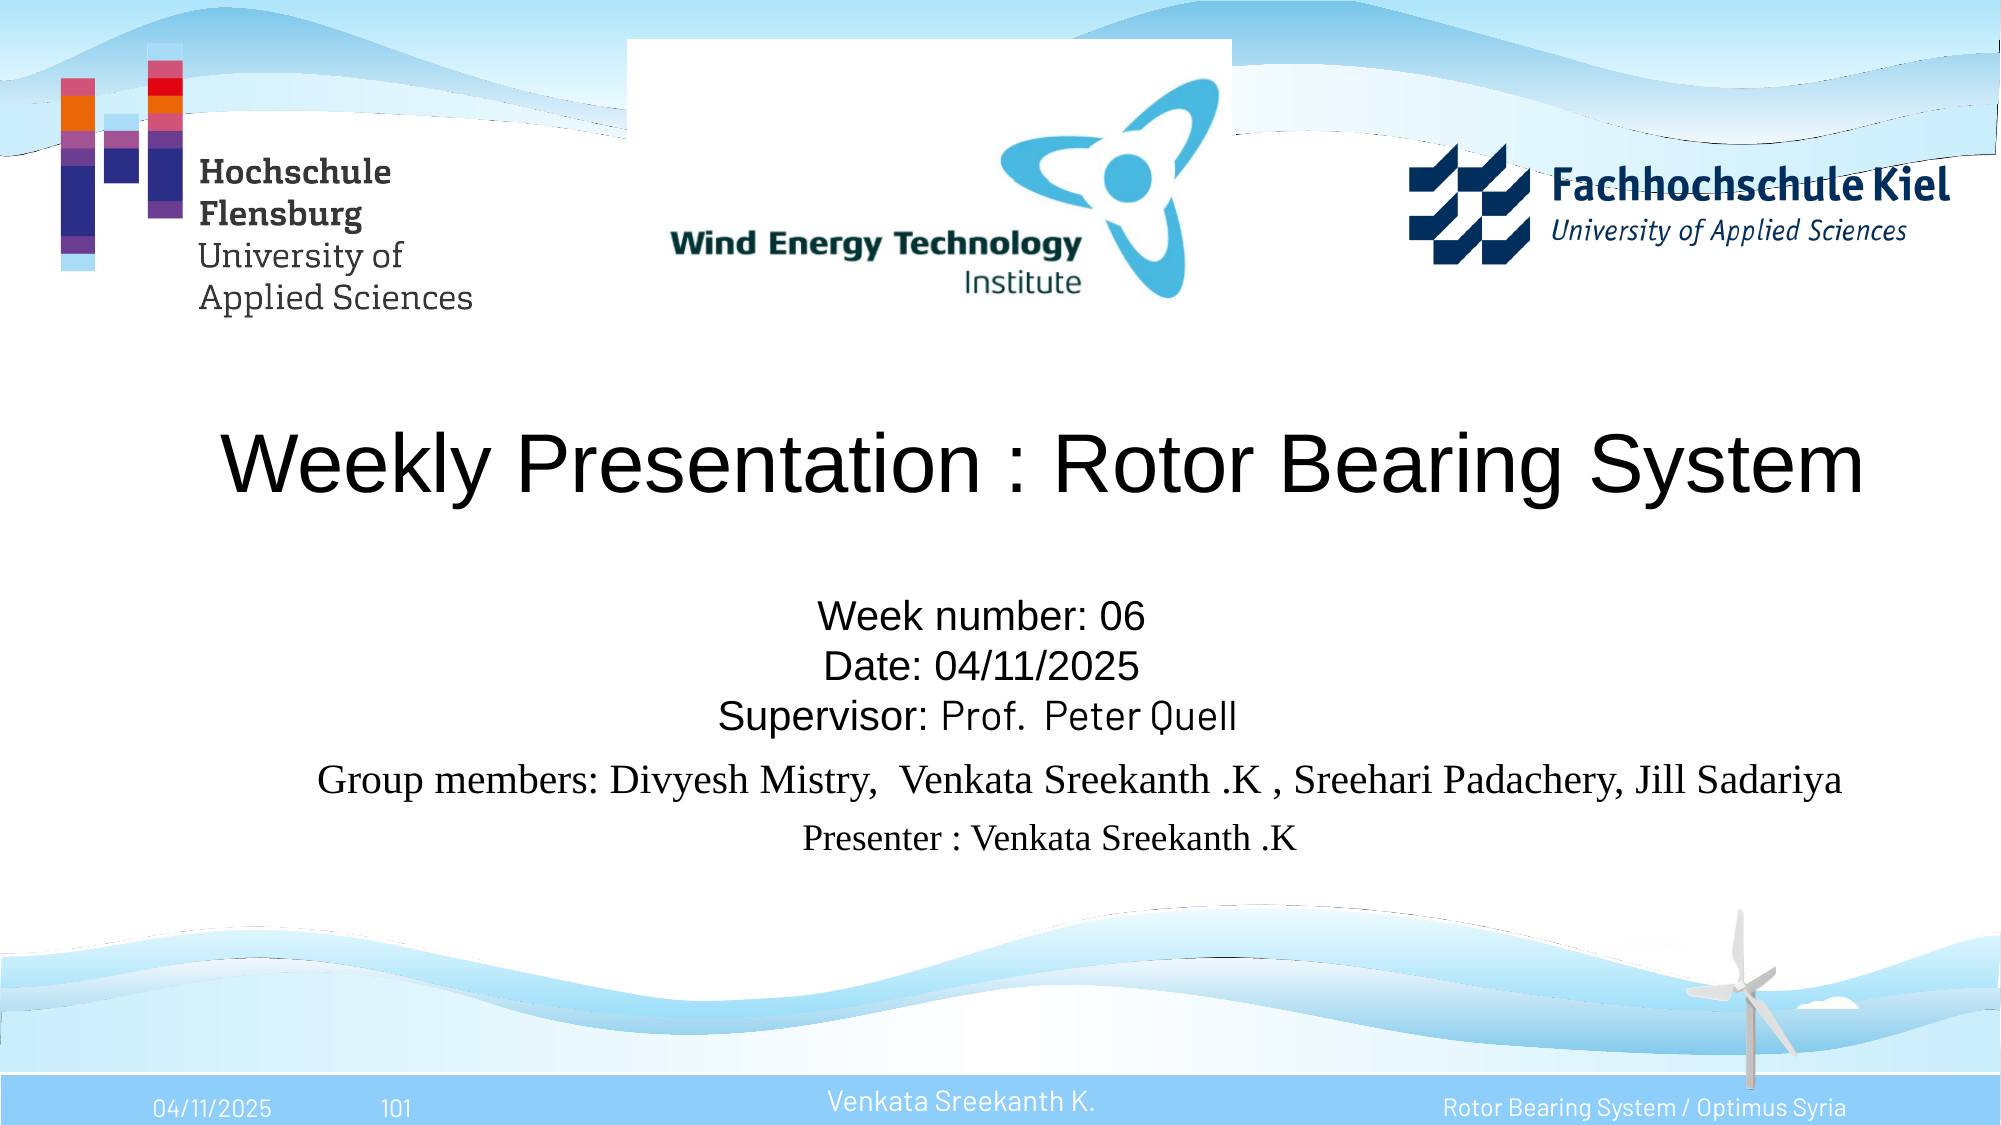

Weekly Presentation : Rotor Bearing System
Week number: 06
Date: 04/11/2025
Supervisor: Prof.  Peter Quell

Group members: Divyesh Mistry,  Venkata Sreekanth .K , Sreehari Padachery, Jill Sadariya
Presenter : Venkata Sreekanth .K
Venkata Sreekanth K.
Rotor Bearing System / Optimus Syria
04/11/2025
101